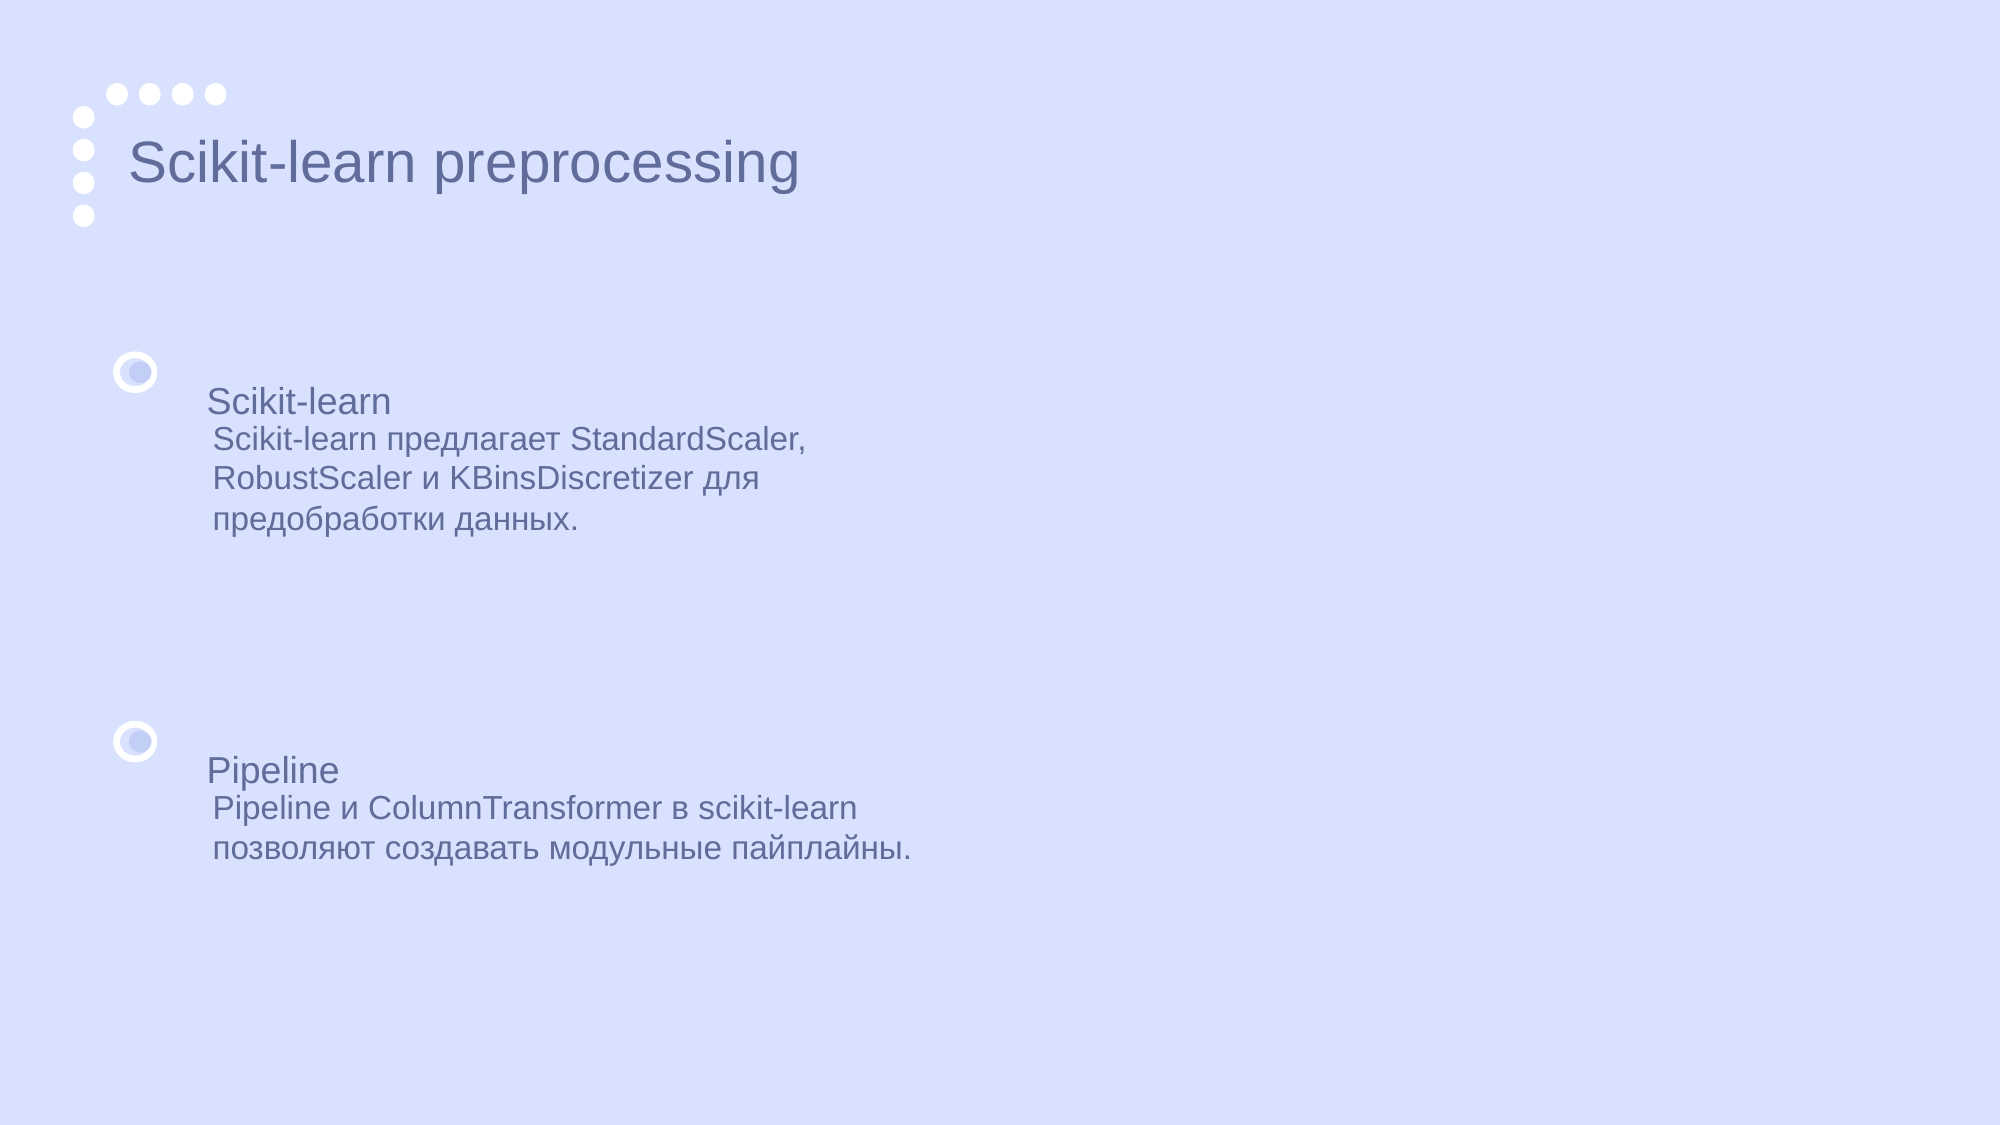

Scikit-learn preprocessing

Scikit-learn

Scikit-learn предлагает StandardScaler, RobustScaler и KBinsDiscretizer для предобработки данных.
Pipeline

Pipeline и ColumnTransformer в scikit-learn позволяют создавать модульные пайплайны.